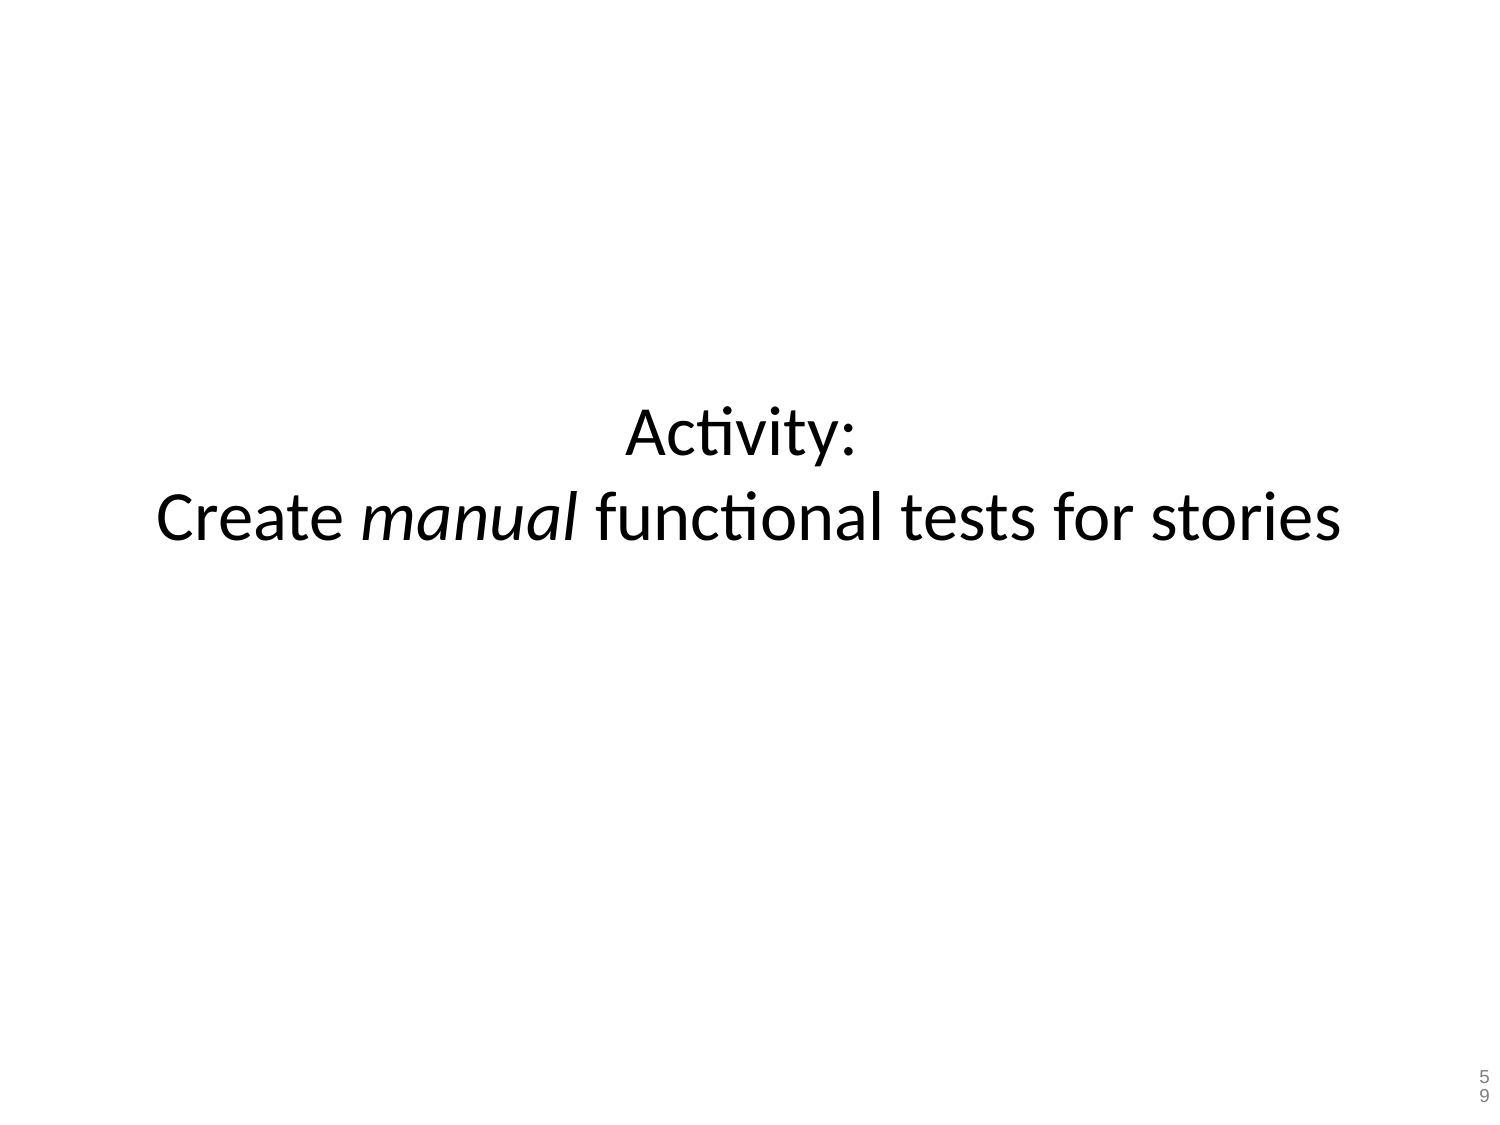

# Activity: Create manual functional tests for stories
59